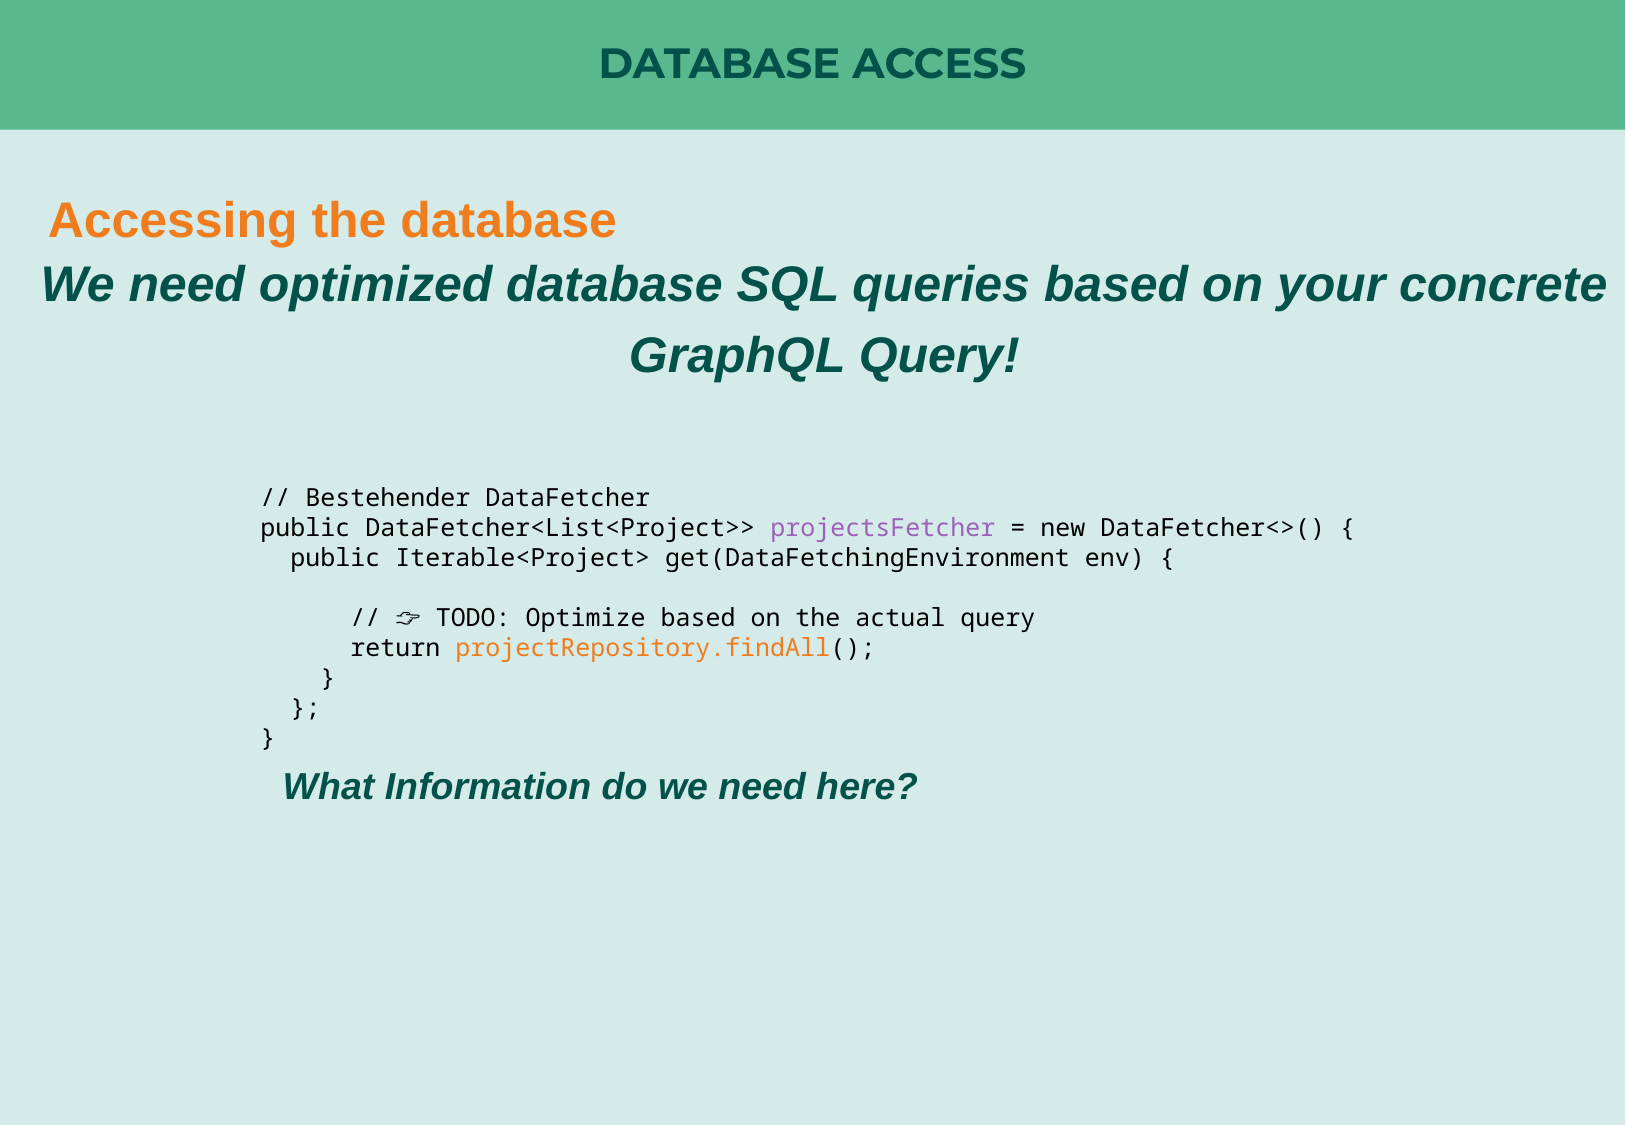

# Database access
Accessing the database
We need optimized database SQL queries based on your concrete GraphQL Query!
// Bestehender DataFetcher
public DataFetcher<List<Project>> projectsFetcher = new DataFetcher<>() {
  public Iterable<Project> get(DataFetchingEnvironment env) {

      // 👉 TODO: Optimize based on the actual query
      return projectRepository.findAll();
    }
  };
}
What Information do we need here?